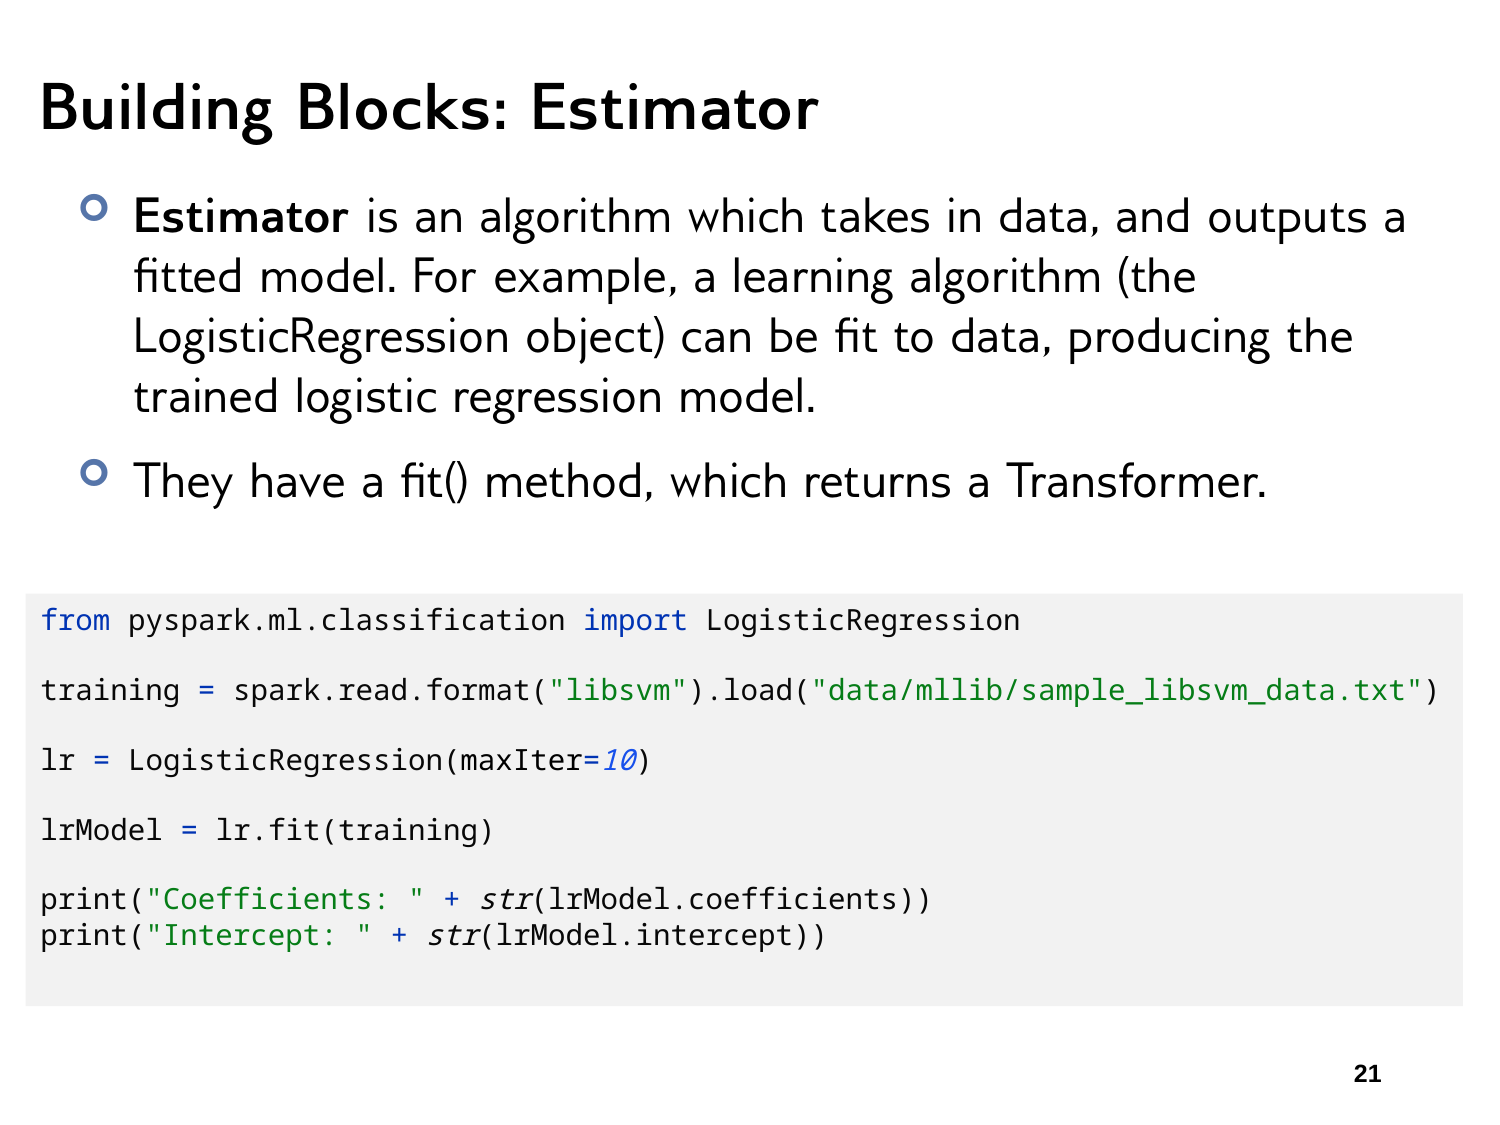

# Building Blocks: Estimator
Estimator is an algorithm which takes in data, and outputs a fitted model. For example, a learning algorithm (the LogisticRegression object) can be fit to data, producing the trained logistic regression model.
They have a fit() method, which returns a Transformer.
from pyspark.ml.classification import LogisticRegression
training = spark.read.format("libsvm").load("data/mllib/sample_libsvm_data.txt")
lr = LogisticRegression(maxIter=10)
lrModel = lr.fit(training)
print("Coefficients: " + str(lrModel.coefficients))
print("Intercept: " + str(lrModel.intercept))
21